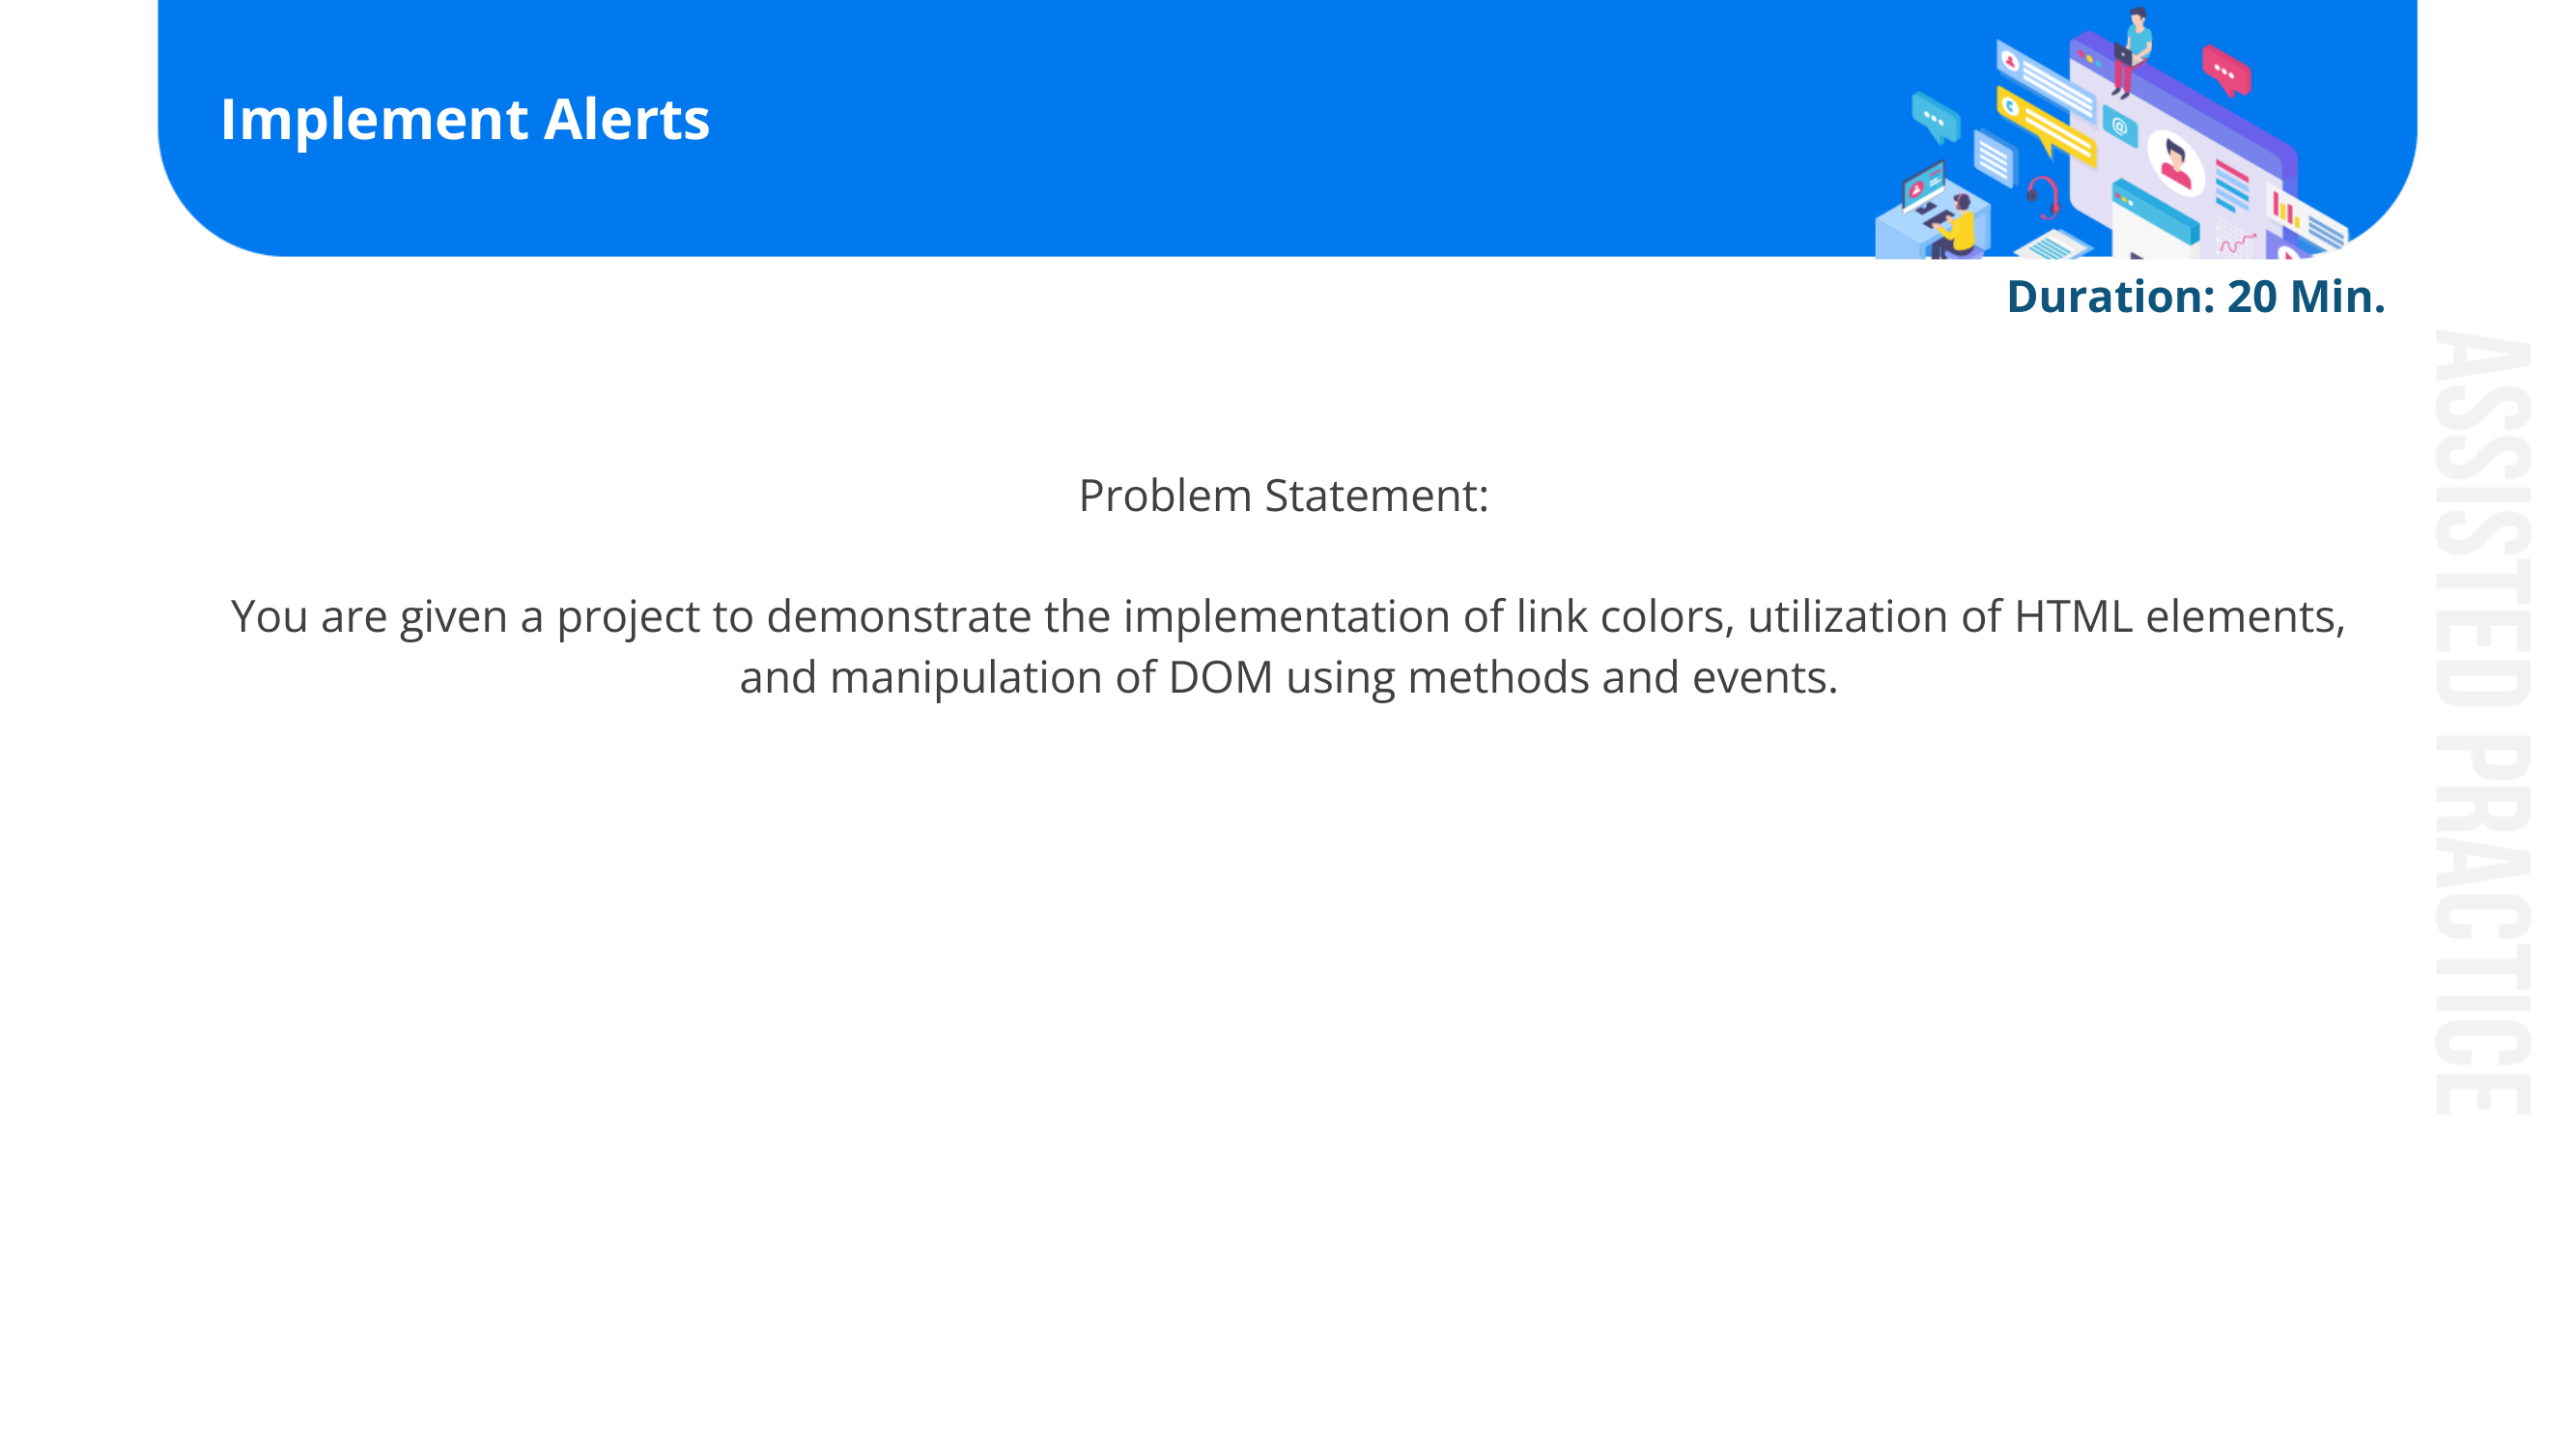

# Implement Alerts
Duration: 20 Min.
Problem Statement:

You are given a project to demonstrate the implementation of link colors, utilization of HTML elements, and manipulation of DOM using methods and events.